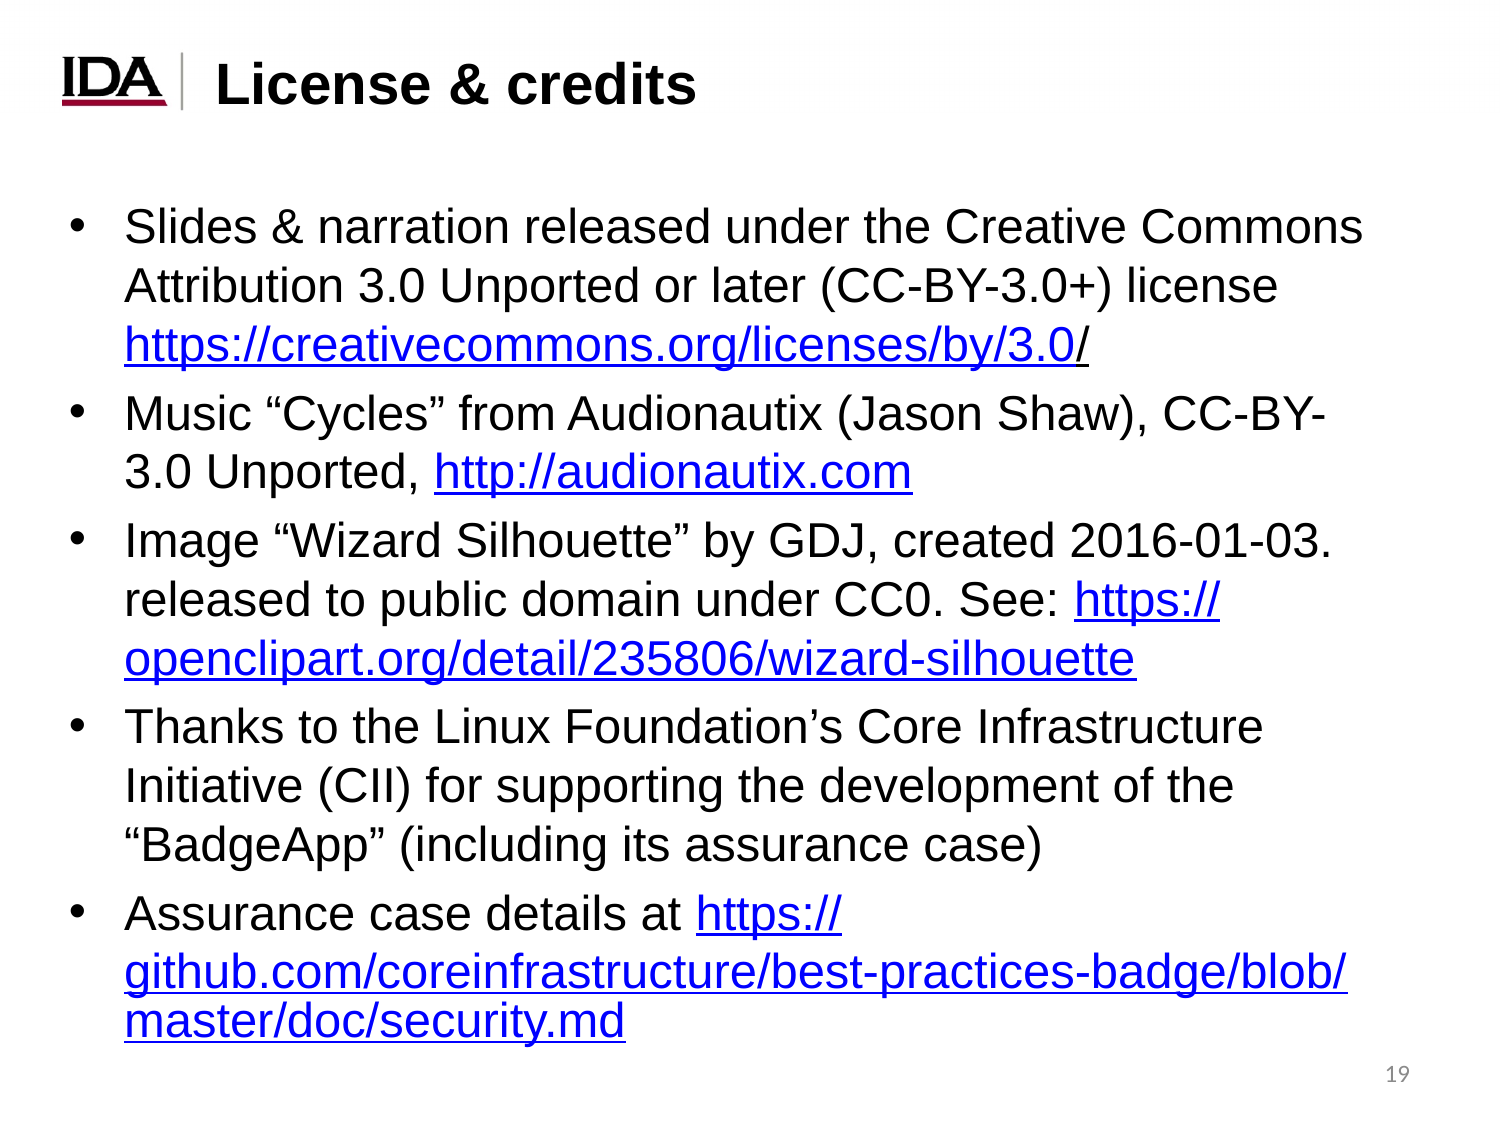

# License & credits
Slides & narration released under the Creative Commons Attribution 3.0 Unported or later (CC-BY-3.0+) license https://creativecommons.org/licenses/by/3.0/
Music “Cycles” from Audionautix (Jason Shaw), CC-BY-3.0 Unported, http://audionautix.com
Image “Wizard Silhouette” by GDJ, created 2016-01-03.  released to public domain under CC0. See: https://openclipart.org/detail/235806/wizard-silhouette
Thanks to the Linux Foundation’s Core Infrastructure Initiative (CII) for supporting the development of the “BadgeApp” (including its assurance case)
Assurance case details at https://github.com/coreinfrastructure/best-practices-badge/blob/master/doc/security.md

19